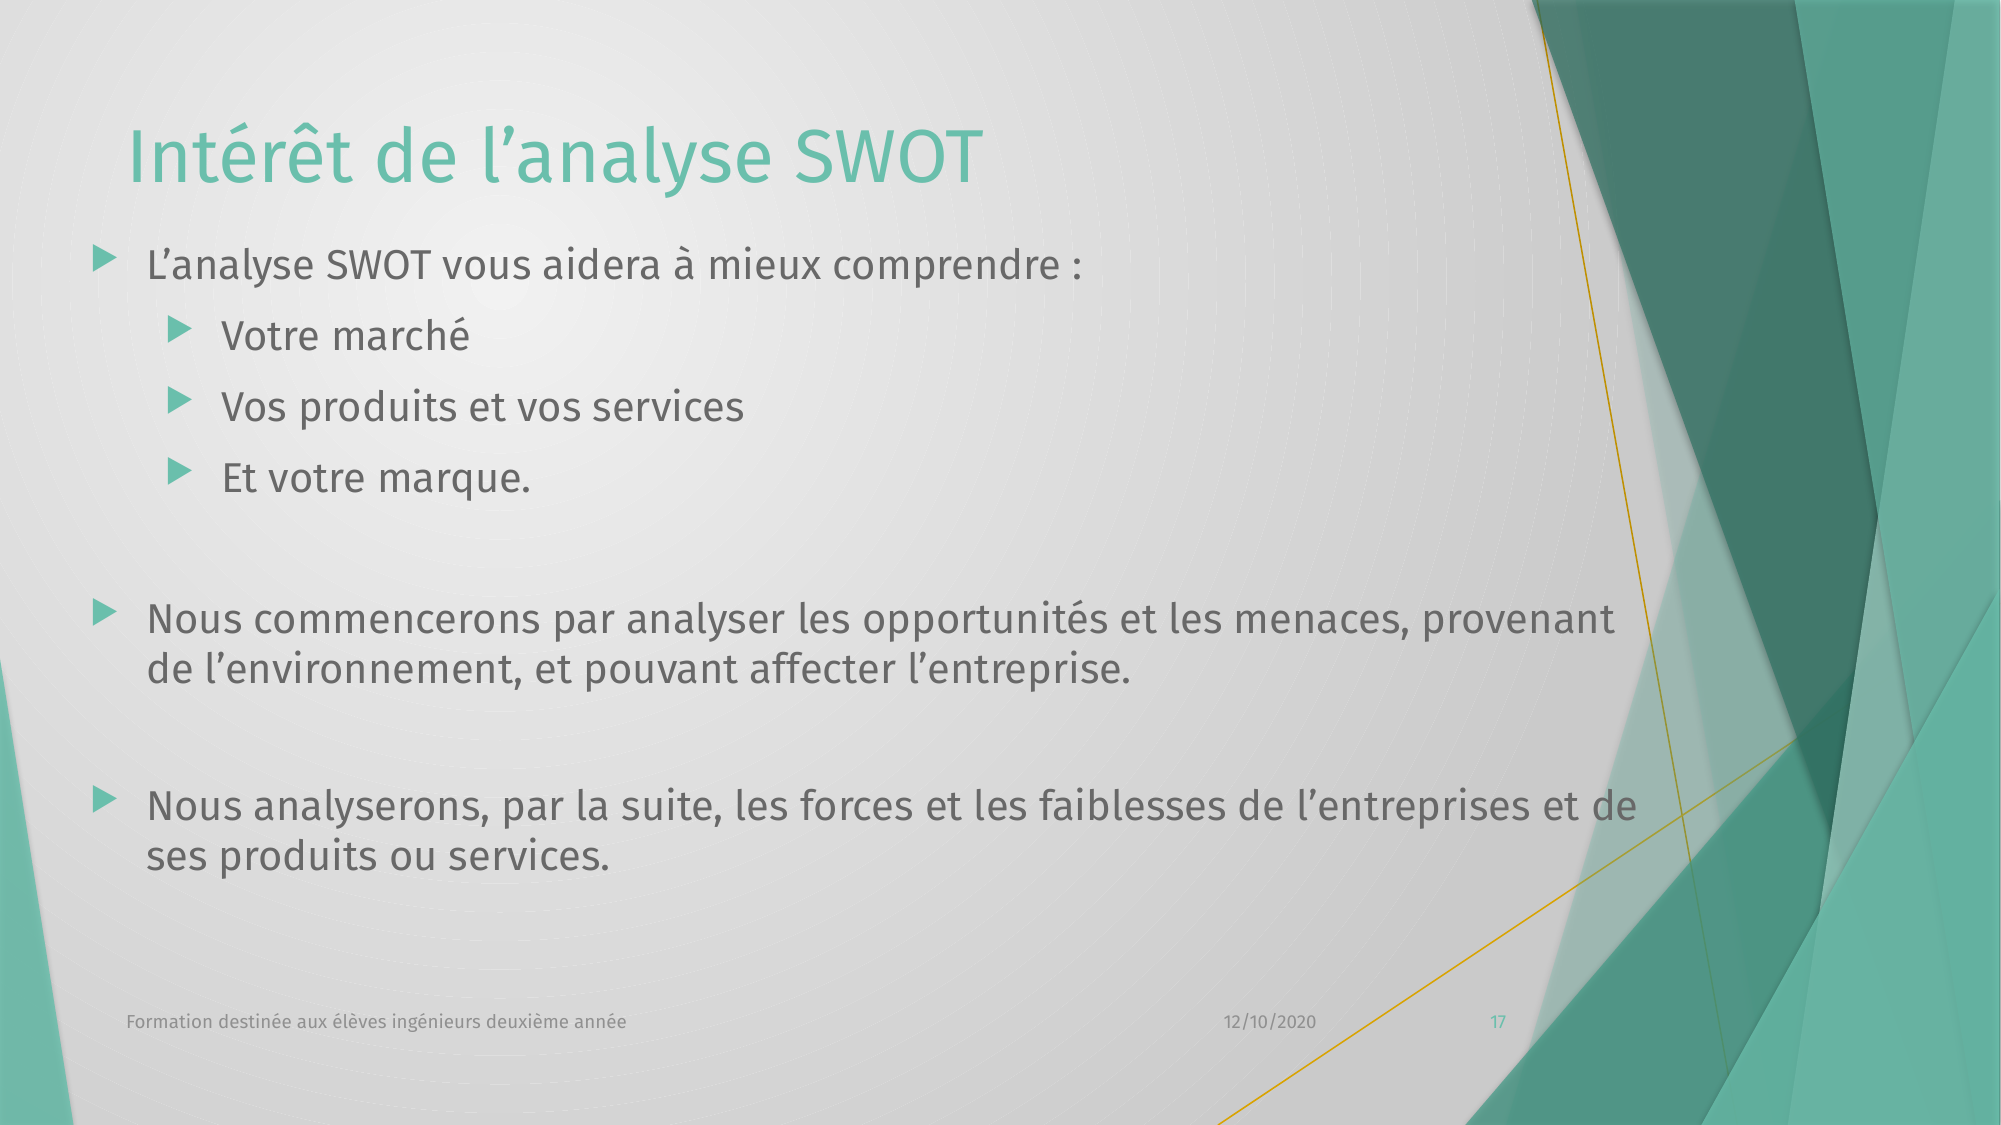

# Intérêt de l’analyse SWOT
L’analyse SWOT vous aidera à mieux comprendre :
Votre marché
Vos produits et vos services
Et votre marque.

Nous commencerons par analyser les opportunités et les menaces, provenant de l’environnement, et pouvant affecter l’entreprise.

Nous analyserons, par la suite, les forces et les faiblesses de l’entreprises et de ses produits ou services.
Formation destinée aux élèves ingénieurs deuxième année
12/10/2020
17